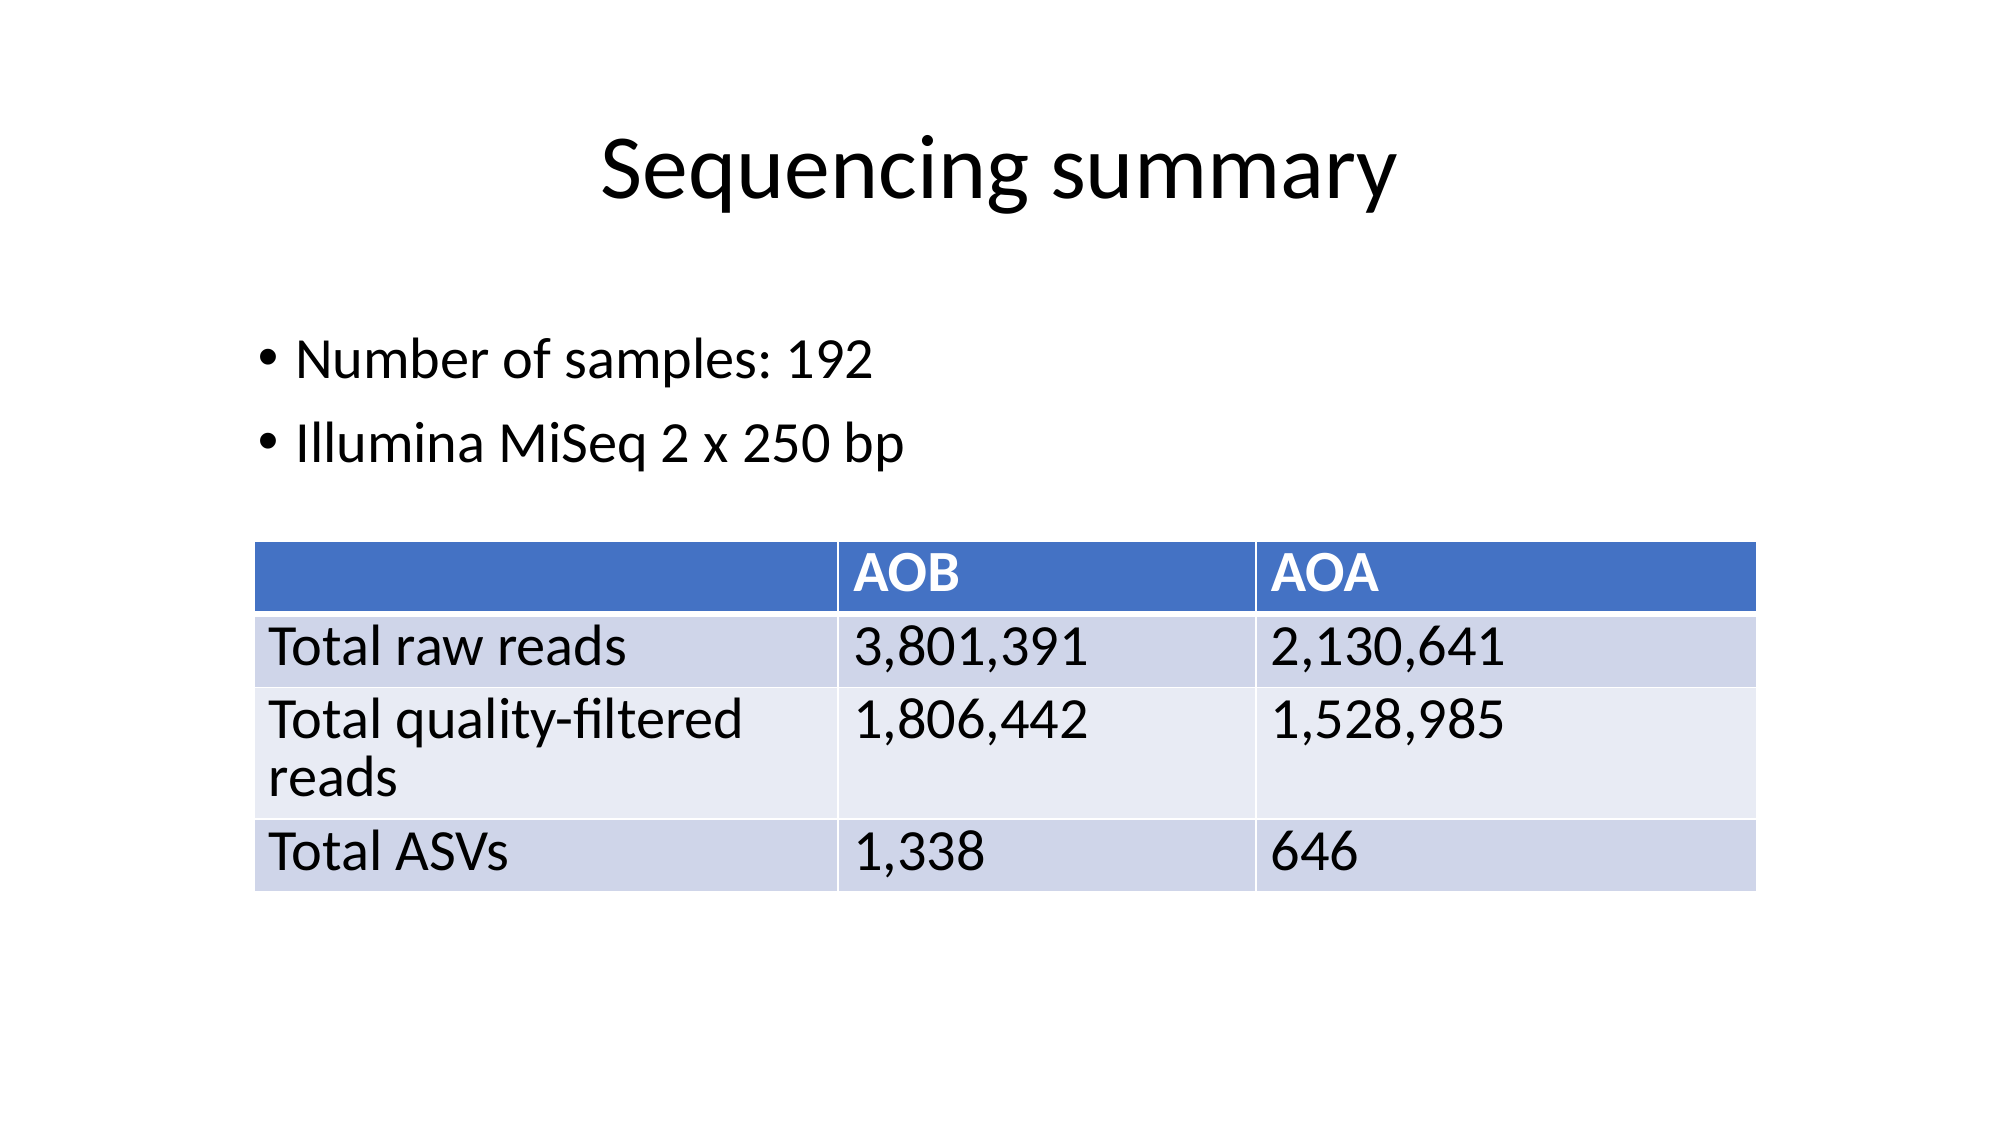

# Sequencing summary
Number of samples: 192
Illumina MiSeq 2 x 250 bp
|  | AOB | AOA |
| --- | --- | --- |
| Total raw reads | 3,801,391 | 2,130,641 |
| Total quality-filtered reads | 1,806,442 | 1,528,985 |
| Total ASVs | 1,338 | 646 |